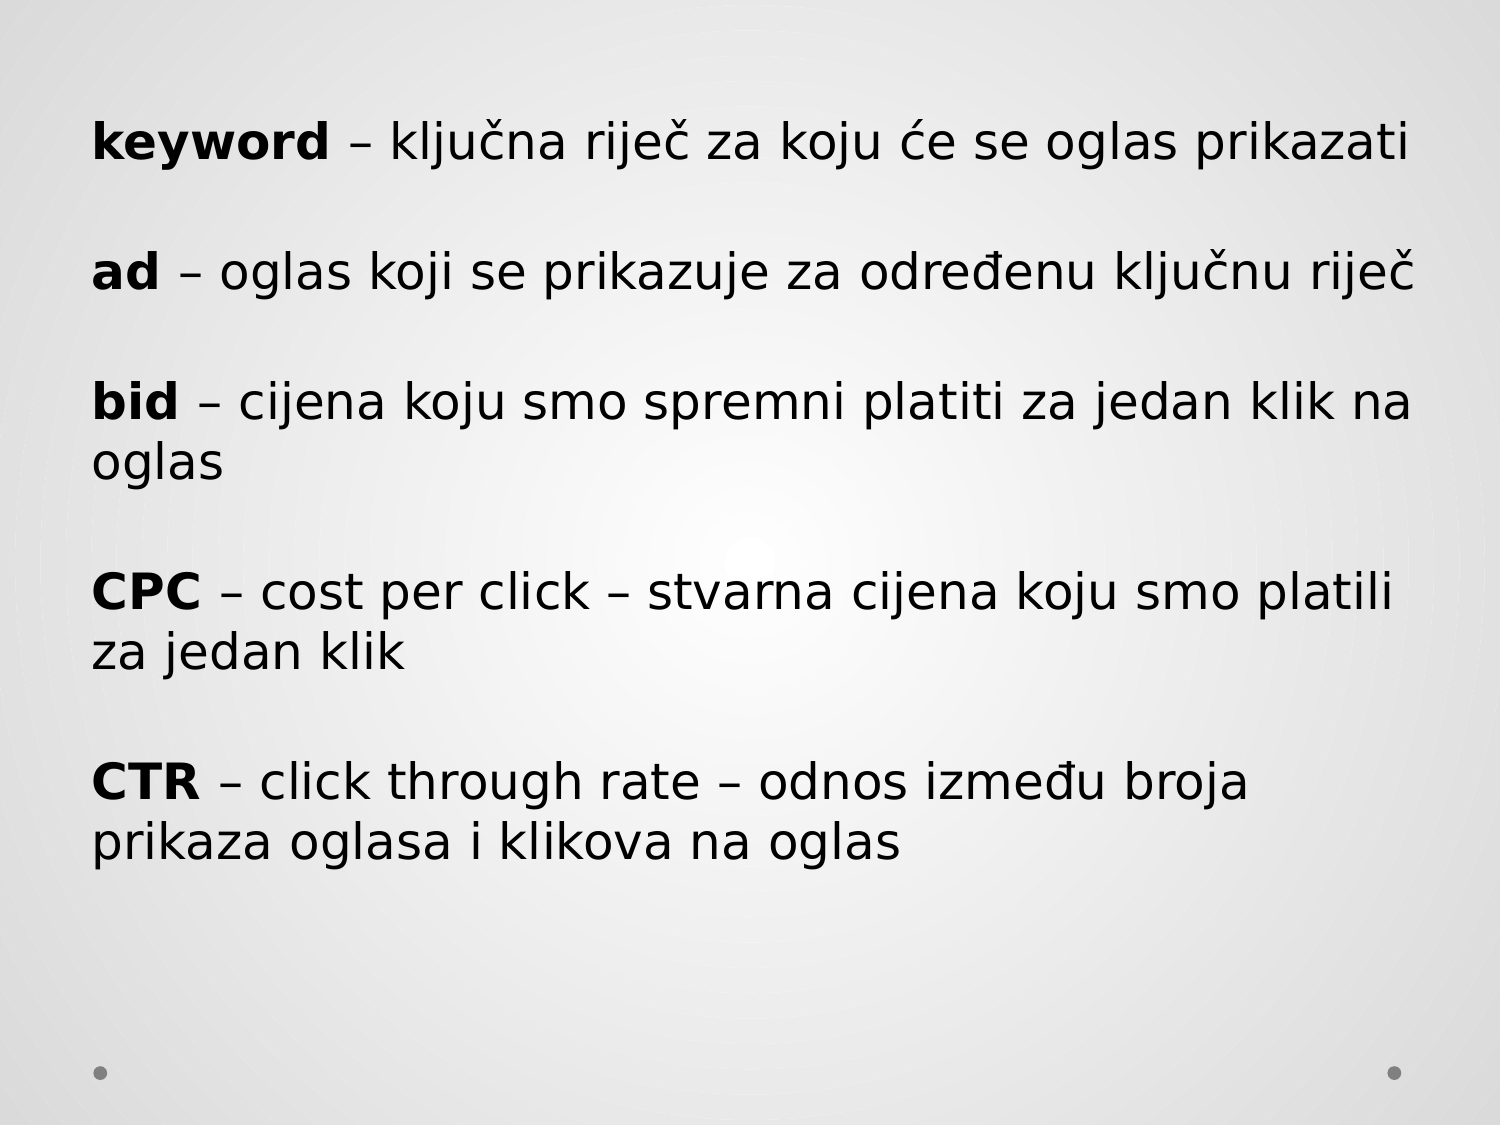

keyword – ključna riječ za koju će se oglas prikazati
ad – oglas koji se prikazuje za određenu ključnu riječ
bid – cijena koju smo spremni platiti za jedan klik na oglas
CPC – cost per click – stvarna cijena koju smo platili za jedan klik
CTR – click through rate – odnos između broja prikaza oglasa i klikova na oglas